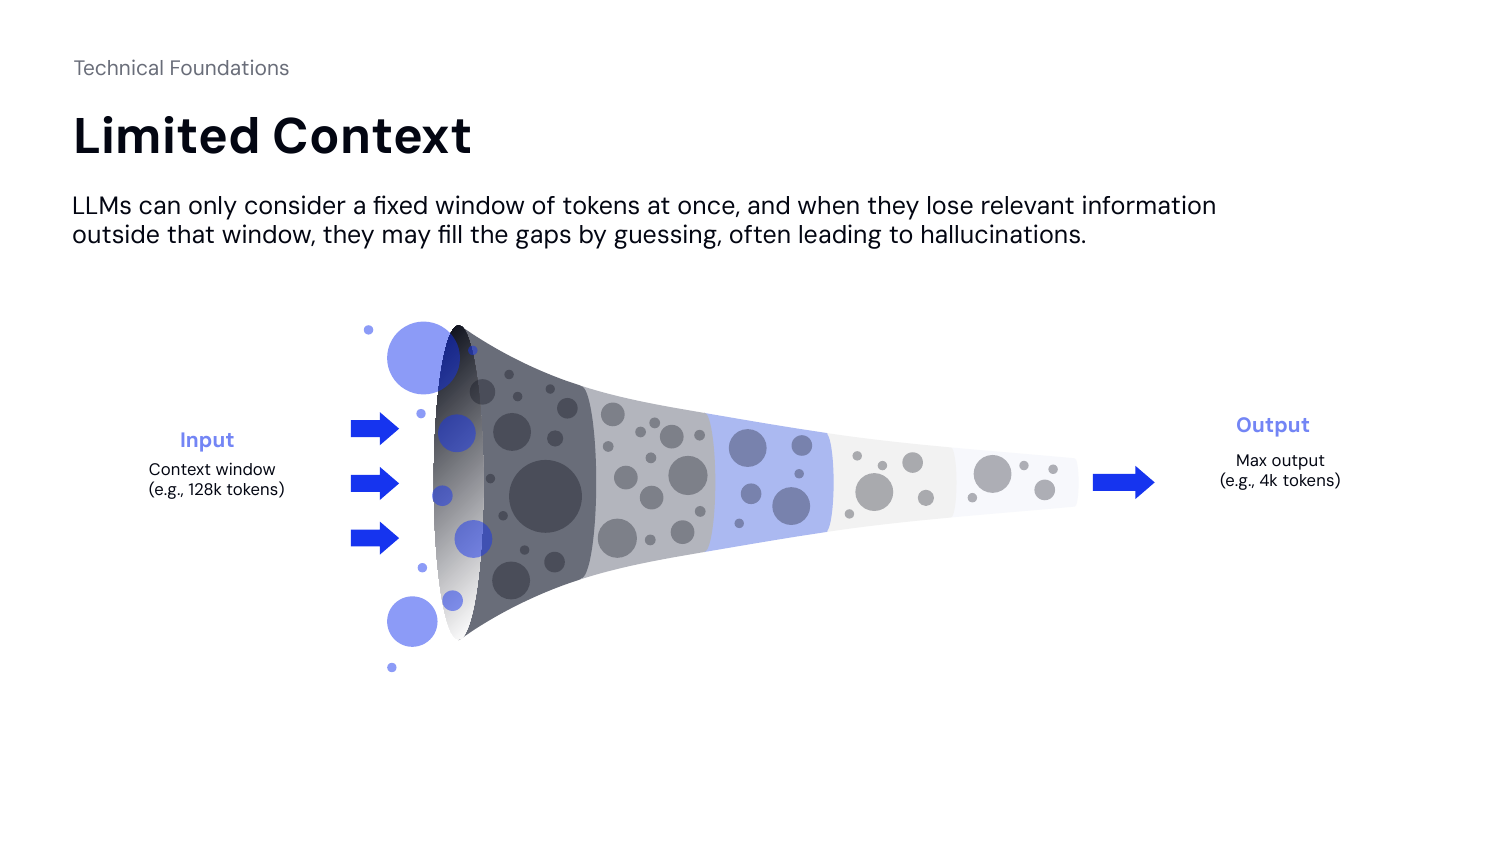

Technical Foundations
# Limited Context
LLMs can only consider a fixed window of tokens at once, and when they lose relevant information outside that window, they may fill the gaps by guessing, often leading to hallucinations.

Output
Input
Max output
(e.g., 4k tokens)

Context window
(e.g., 128k tokens)